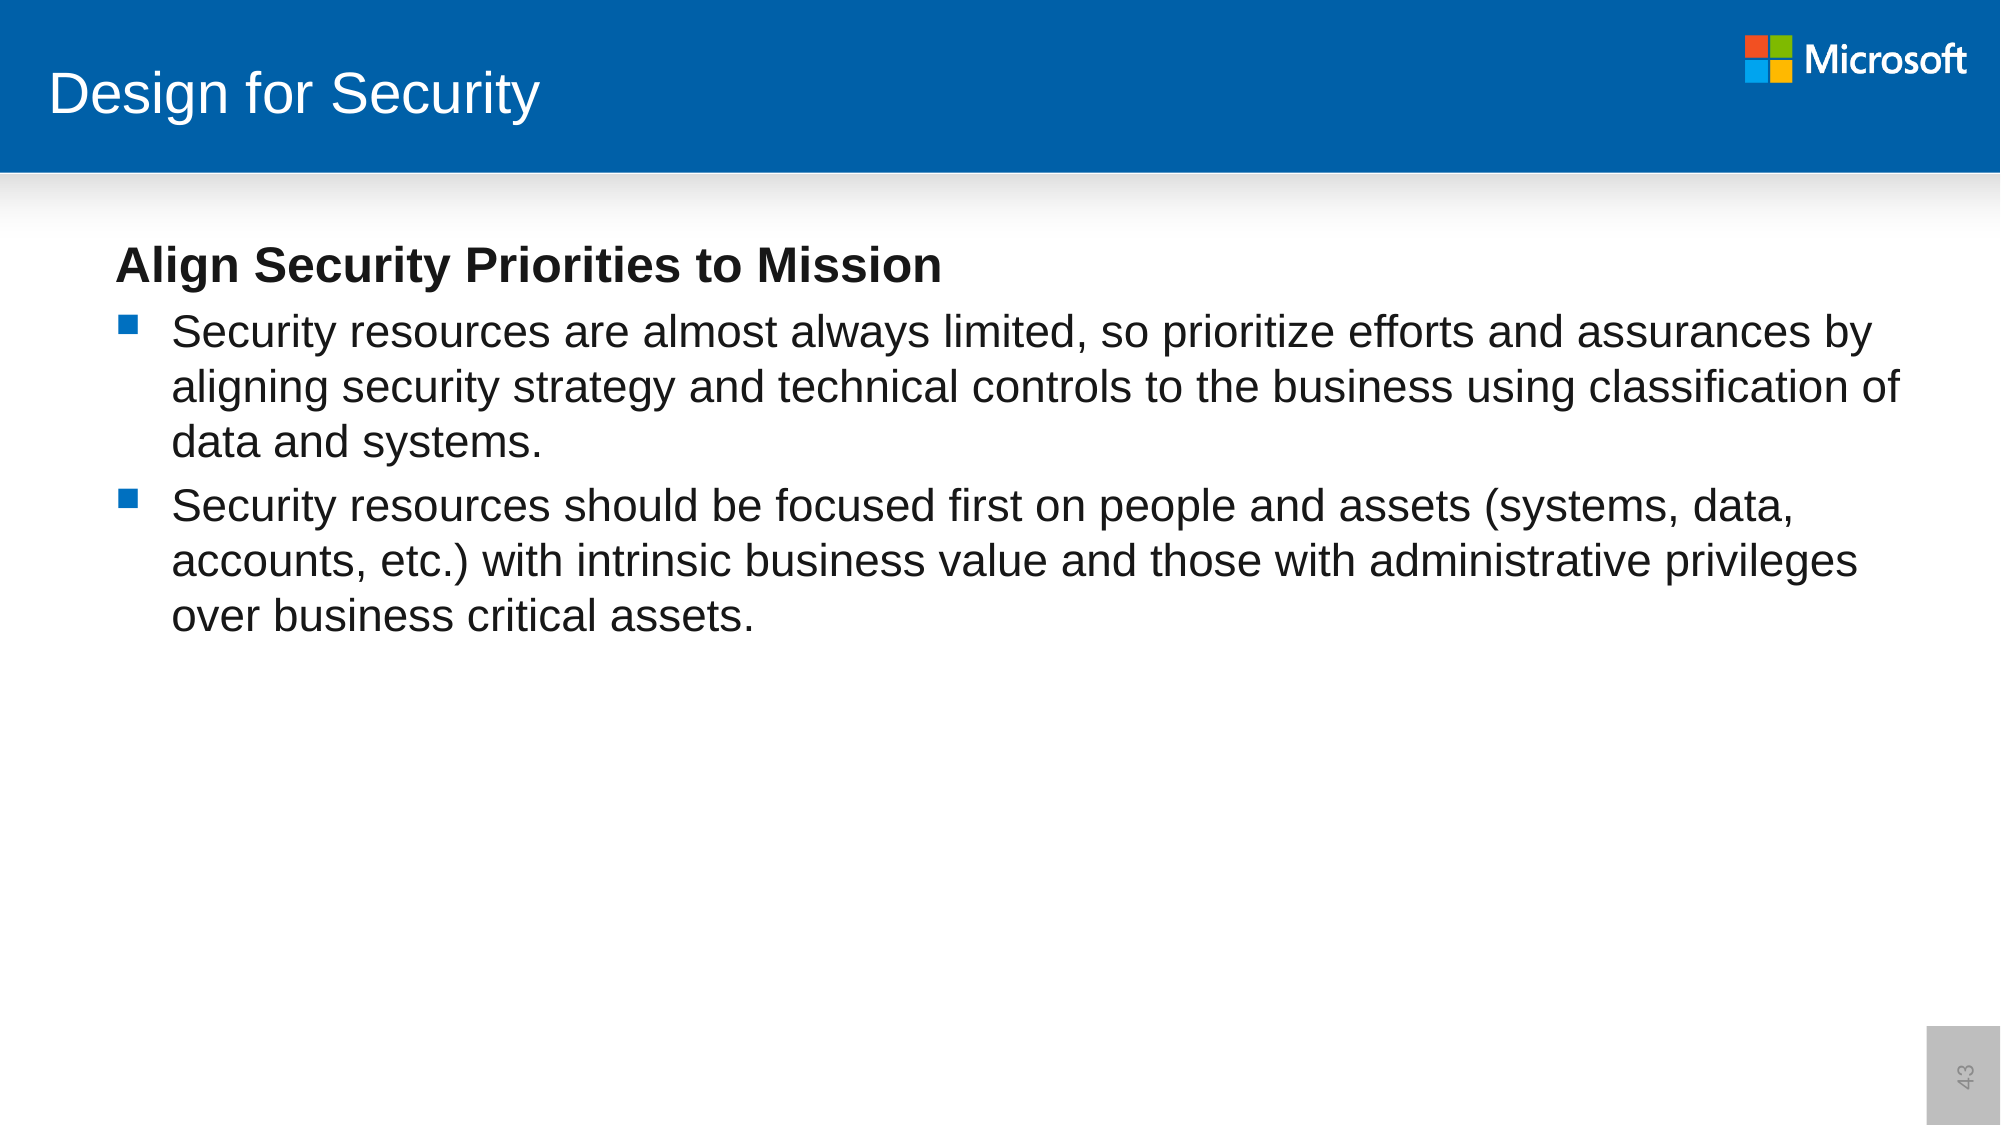

# Design for Security
Align Security Priorities to Mission
Security resources are almost always limited, so prioritize efforts and assurances by aligning security strategy and technical controls to the business using classification of data and systems.
Security resources should be focused first on people and assets (systems, data, accounts, etc.) with intrinsic business value and those with administrative privileges over business critical assets.